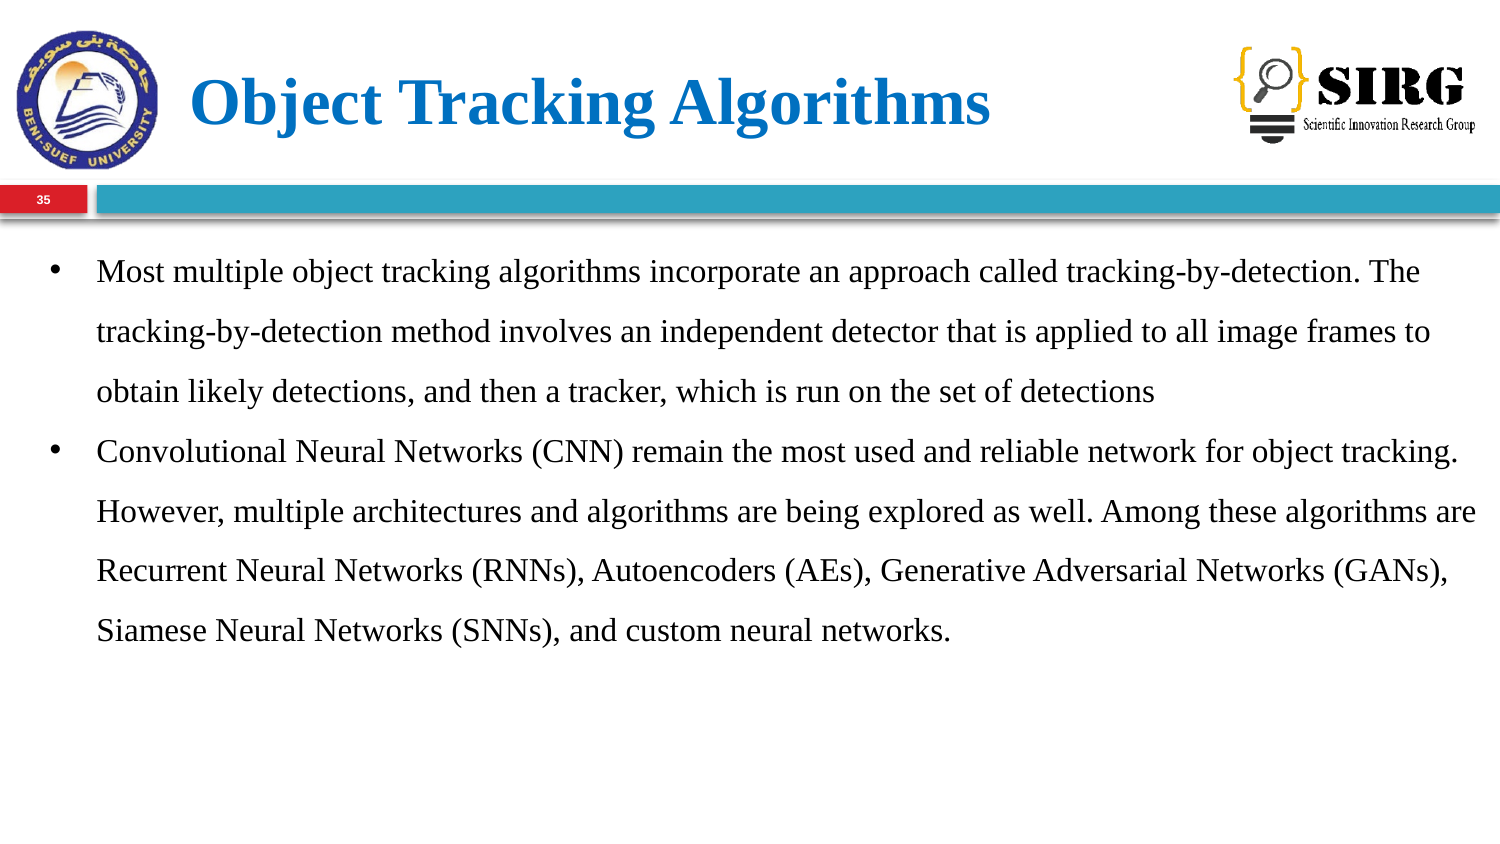

# Object Tracking Algorithms
35
Most multiple object tracking algorithms incorporate an approach called tracking-by-detection. The tracking-by-detection method involves an independent detector that is applied to all image frames to obtain likely detections, and then a tracker, which is run on the set of detections
Convolutional Neural Networks (CNN) remain the most used and reliable network for object tracking. However, multiple architectures and algorithms are being explored as well. Among these algorithms are Recurrent Neural Networks (RNNs), Autoencoders (AEs), Generative Adversarial Networks (GANs), Siamese Neural Networks (SNNs), and custom neural networks.